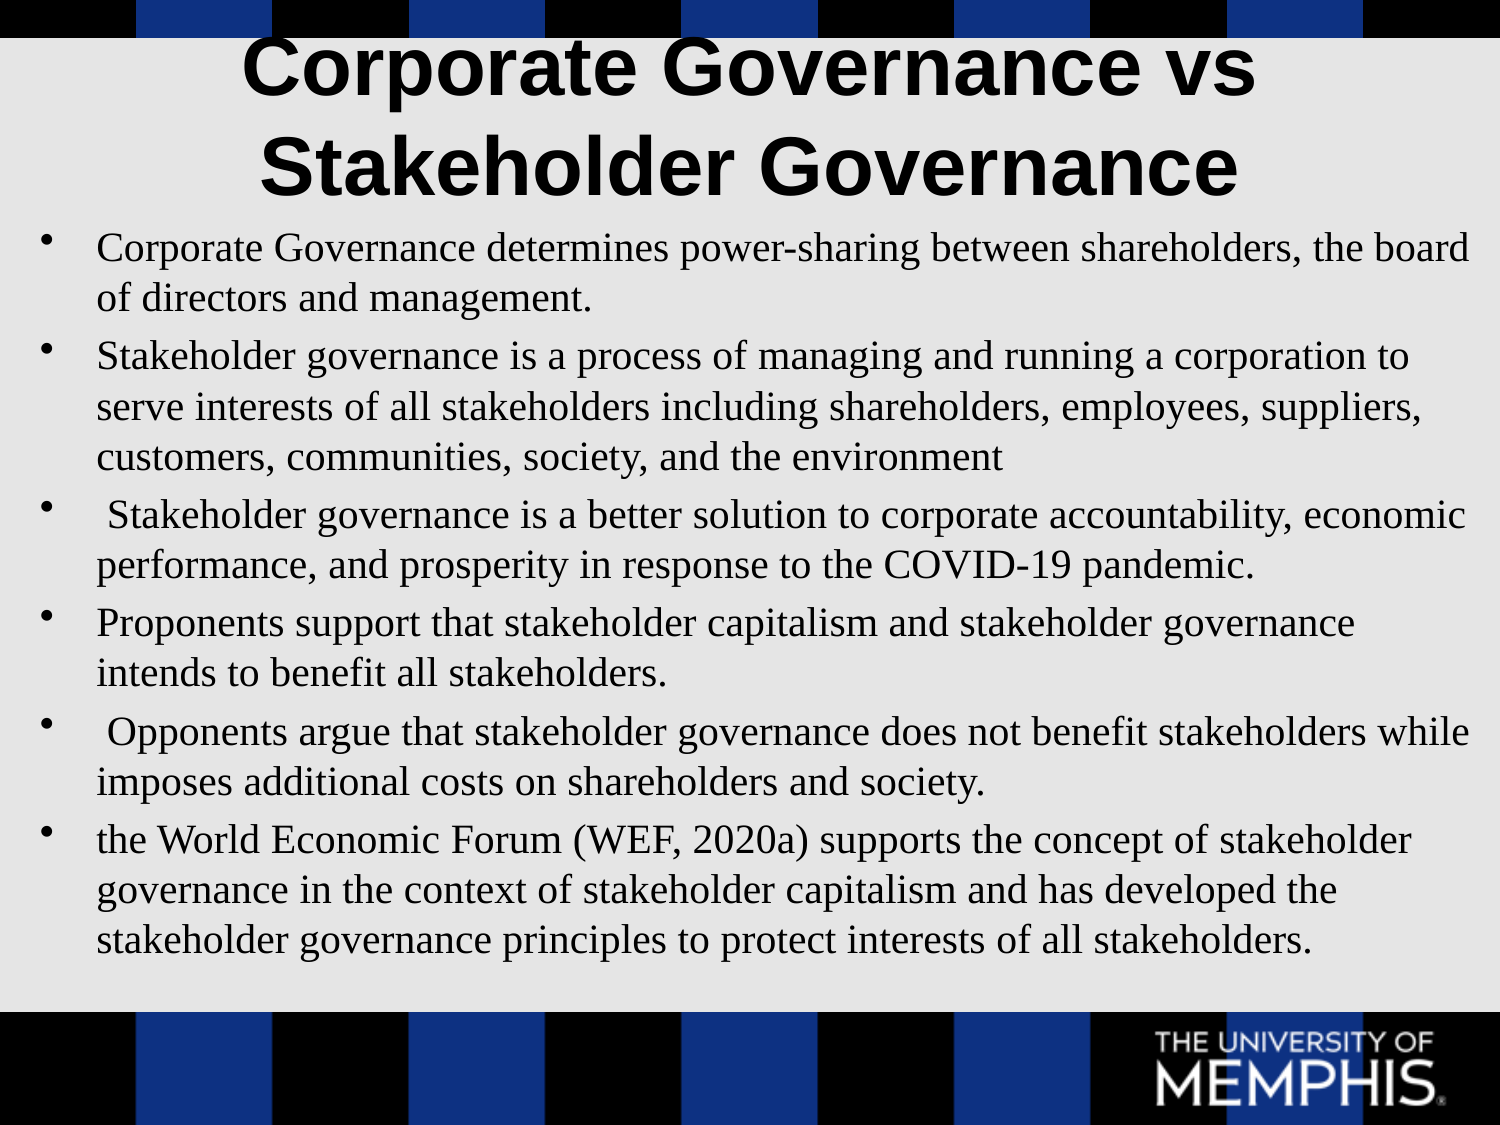

# Corporate Governance vs Stakeholder Governance
Corporate Governance determines power-sharing between shareholders, the board of directors and management.
Stakeholder governance is a process of managing and running a corporation to serve interests of all stakeholders including shareholders, employees, suppliers, customers, communities, society, and the environment
 Stakeholder governance is a better solution to corporate accountability, economic performance, and prosperity in response to the COVID-19 pandemic.
Proponents support that stakeholder capitalism and stakeholder governance intends to benefit all stakeholders.
 Opponents argue that stakeholder governance does not benefit stakeholders while imposes additional costs on shareholders and society.
the World Economic Forum (WEF, 2020a) supports the concept of stakeholder governance in the context of stakeholder capitalism and has developed the stakeholder governance principles to protect interests of all stakeholders.